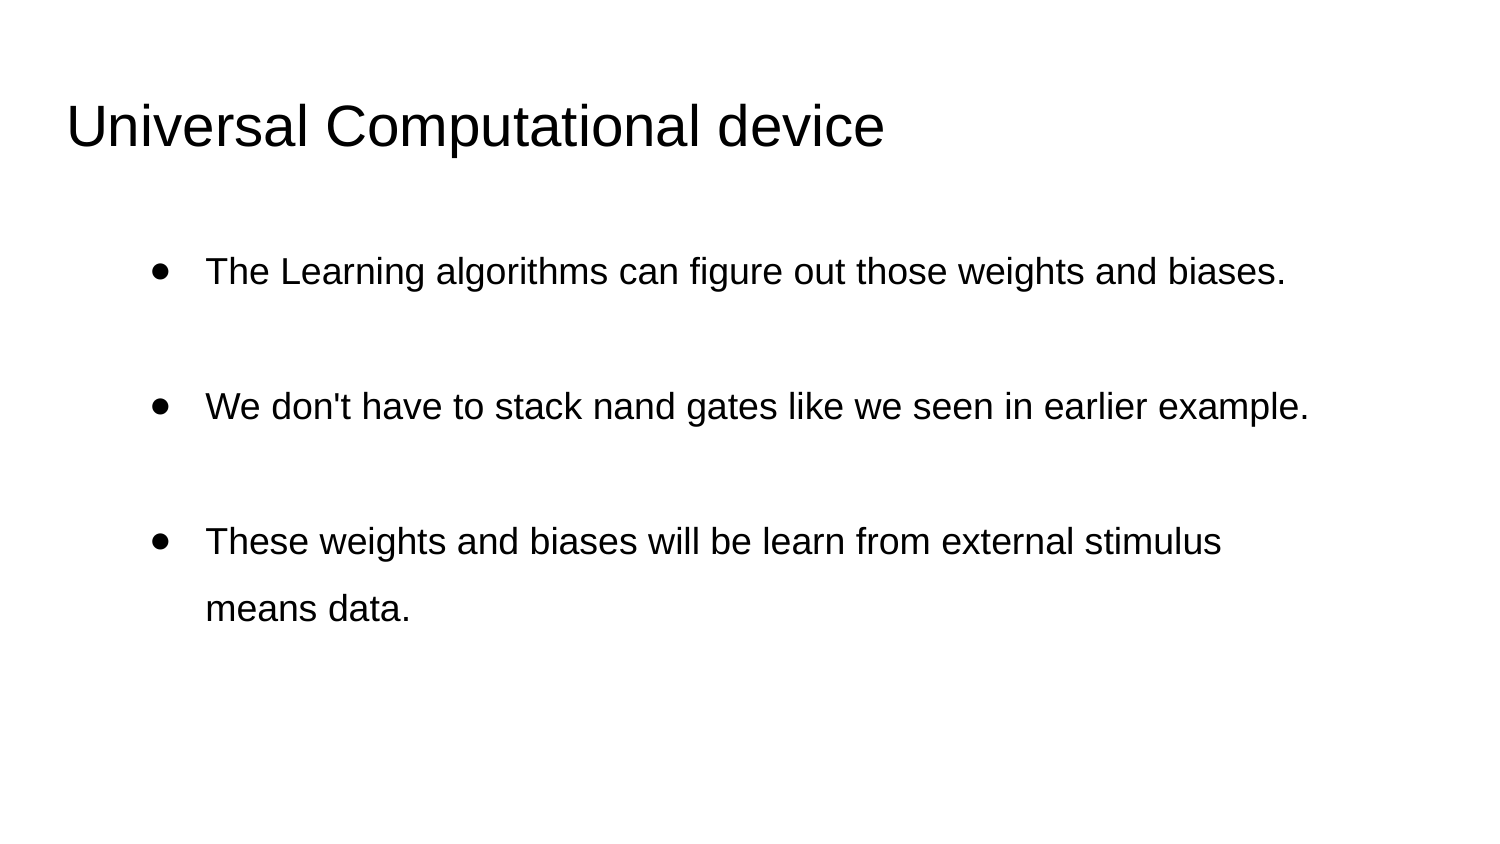

# Universal Computational device
The Learning algorithms can figure out those weights and biases.

We don't have to stack nand gates like we seen in earlier example.

These weights and biases will be learn from external stimulus means data.